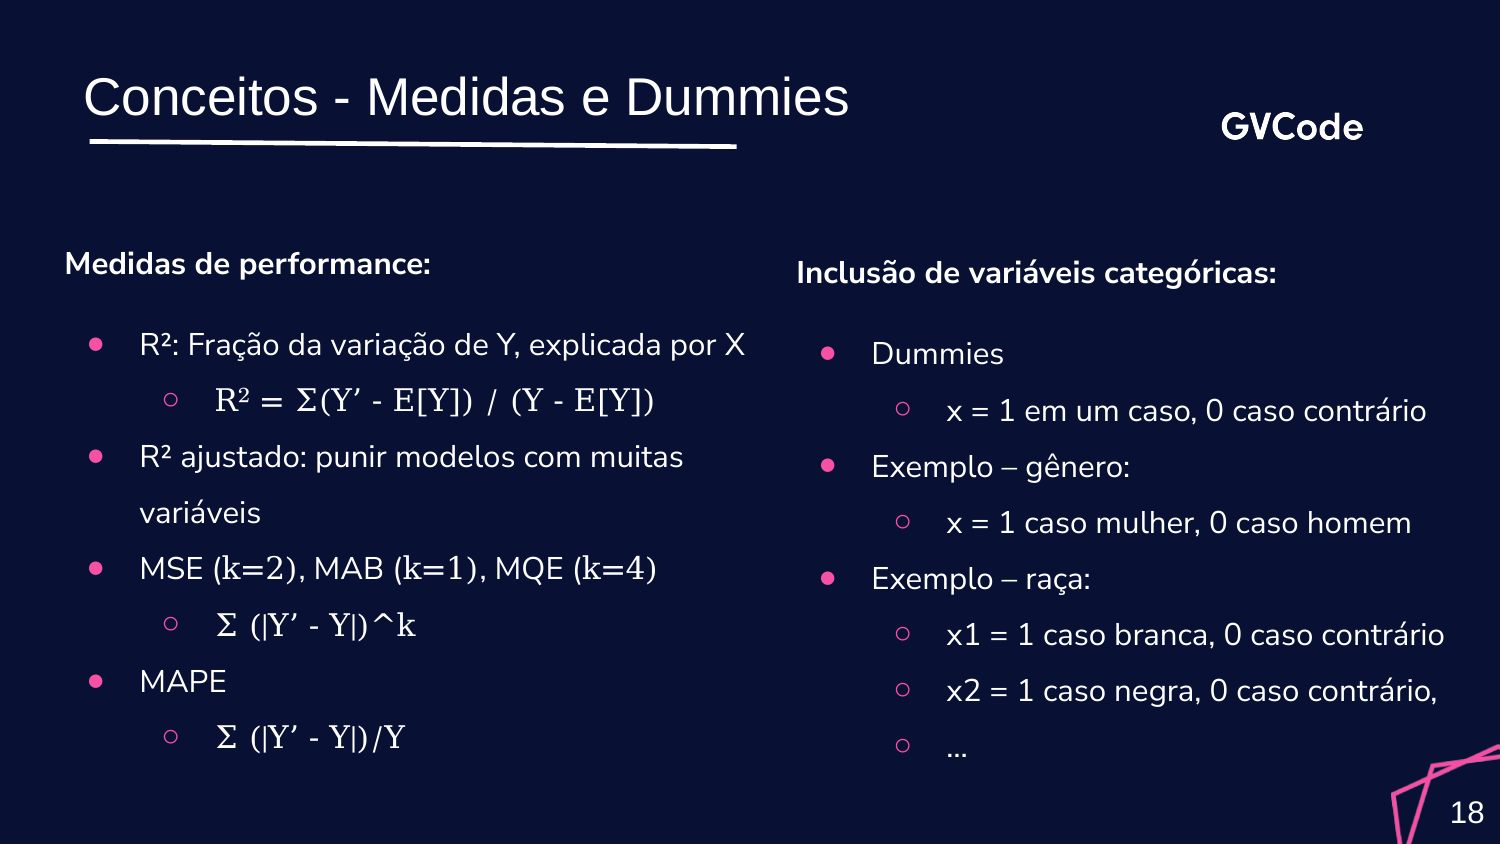

# Conceitos - Medidas e Dummies
Medidas de performance:
R²: Fração da variação de Y, explicada por X
R² = Σ(Y’ - E[Y]) / (Y - E[Y])
R² ajustado: punir modelos com muitas variáveis
MSE (k=2), MAB (k=1), MQE (k=4)
Σ (|Y’ - Y|)^k
MAPE
Σ (|Y’ - Y|)/Y
Inclusão de variáveis categóricas:
Dummies
x = 1 em um caso, 0 caso contrário
Exemplo – gênero:
x = 1 caso mulher, 0 caso homem
Exemplo – raça:
x1 = 1 caso branca, 0 caso contrário
x2 = 1 caso negra, 0 caso contrário,
…
18